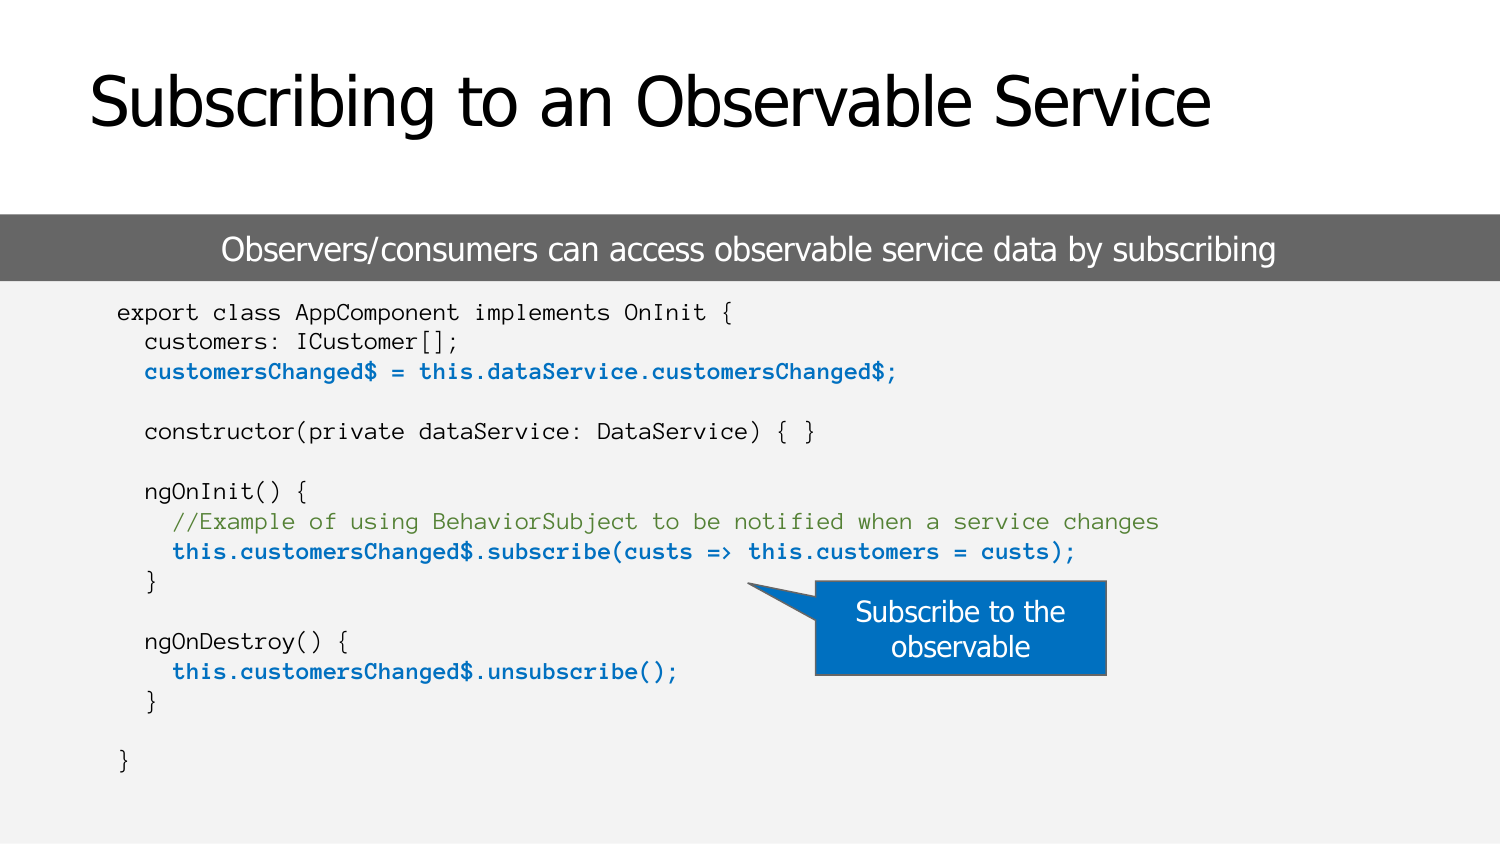

# Subscribing to an Observable Service
Observers/consumers can access observable service data by subscribing

export class AppComponent implements OnInit {
  customers: ICustomer[];
  customersChanged$ = this.dataService.customersChanged$;

  constructor(private dataService: DataService) { }

  ngOnInit() {
    //Example of using BehaviorSubject to be notified when a service changes
    this.customersChanged$.subscribe(custs => this.customers = custs);
  }

  ngOnDestroy() {
    this.customersChanged$.unsubscribe();
  }

}
Subscribe to the observable